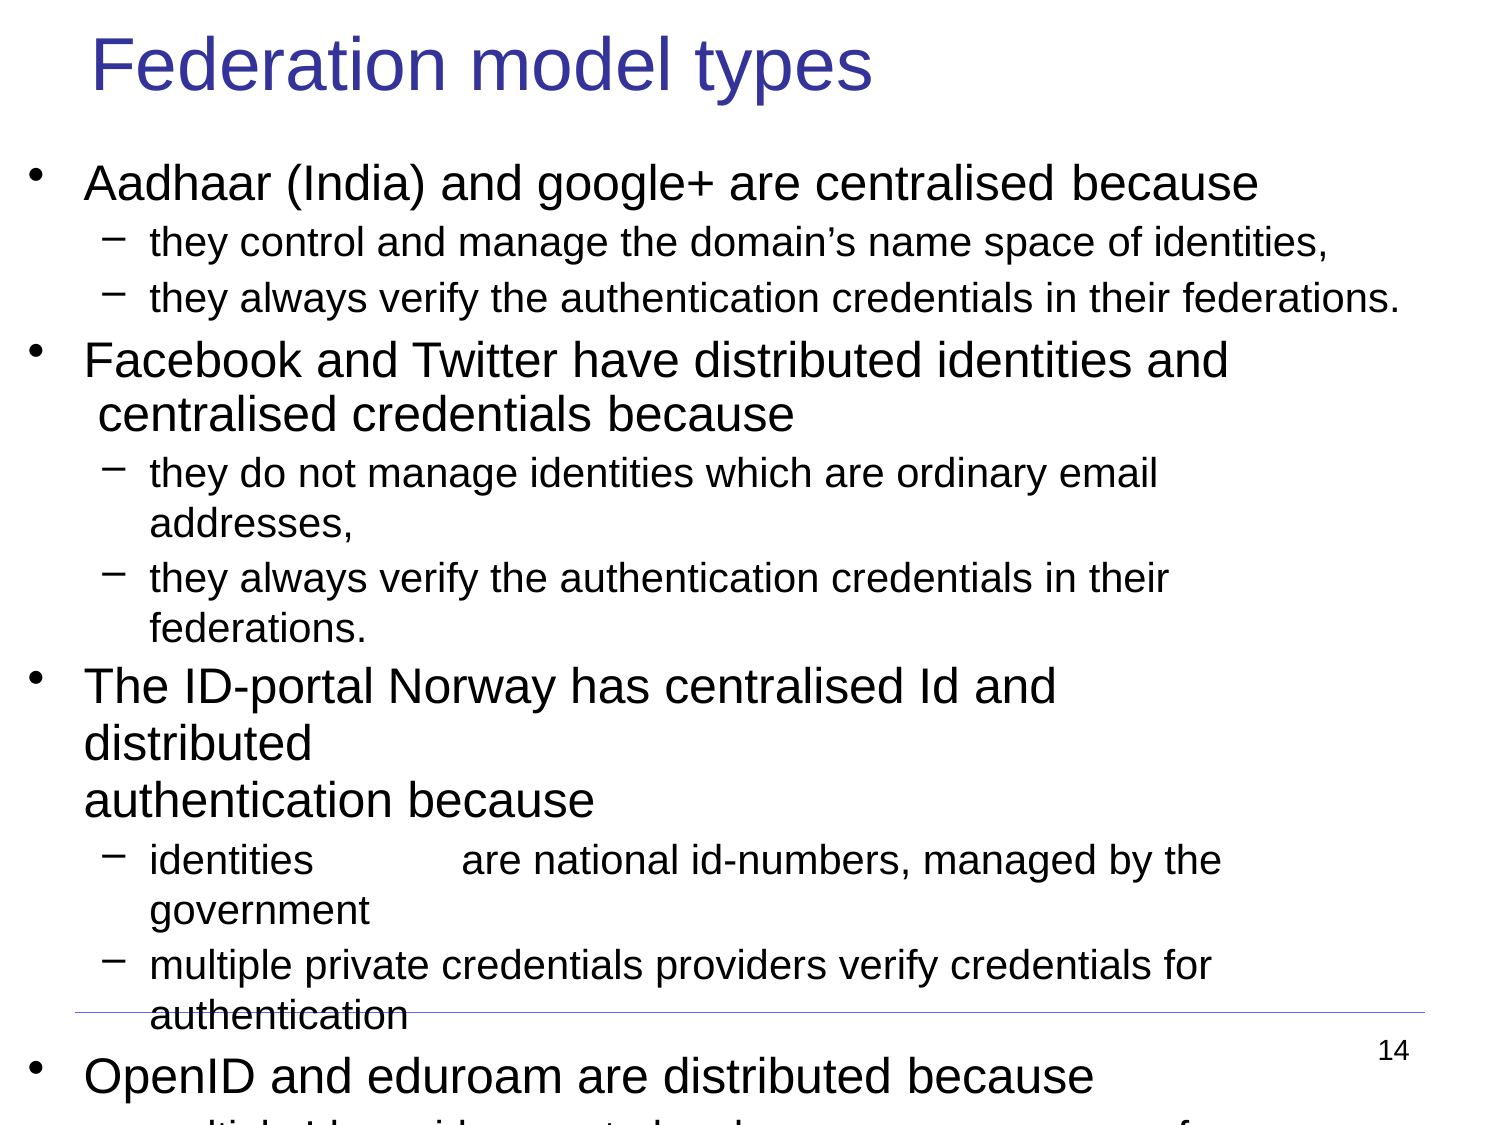

# Federation model types
Aadhaar (India) and google+ are centralised because
they control and manage the domain’s name space of identities,
they always verify the authentication credentials in their federations.
Facebook and Twitter have distributed identities and  centralised credentials because
they do not manage identities which are ordinary email addresses,
they always verify the authentication credentials in their federations.
The ID-portal Norway has centralised Id and distributed
authentication because
identities	are national id-numbers, managed by the government
multiple private credentials providers verify credentials for authentication
OpenID and eduroam are distributed because
multiple Id-providers control and manage name spaces for identities
the same Id-providers also verify the credentials for authentication

14